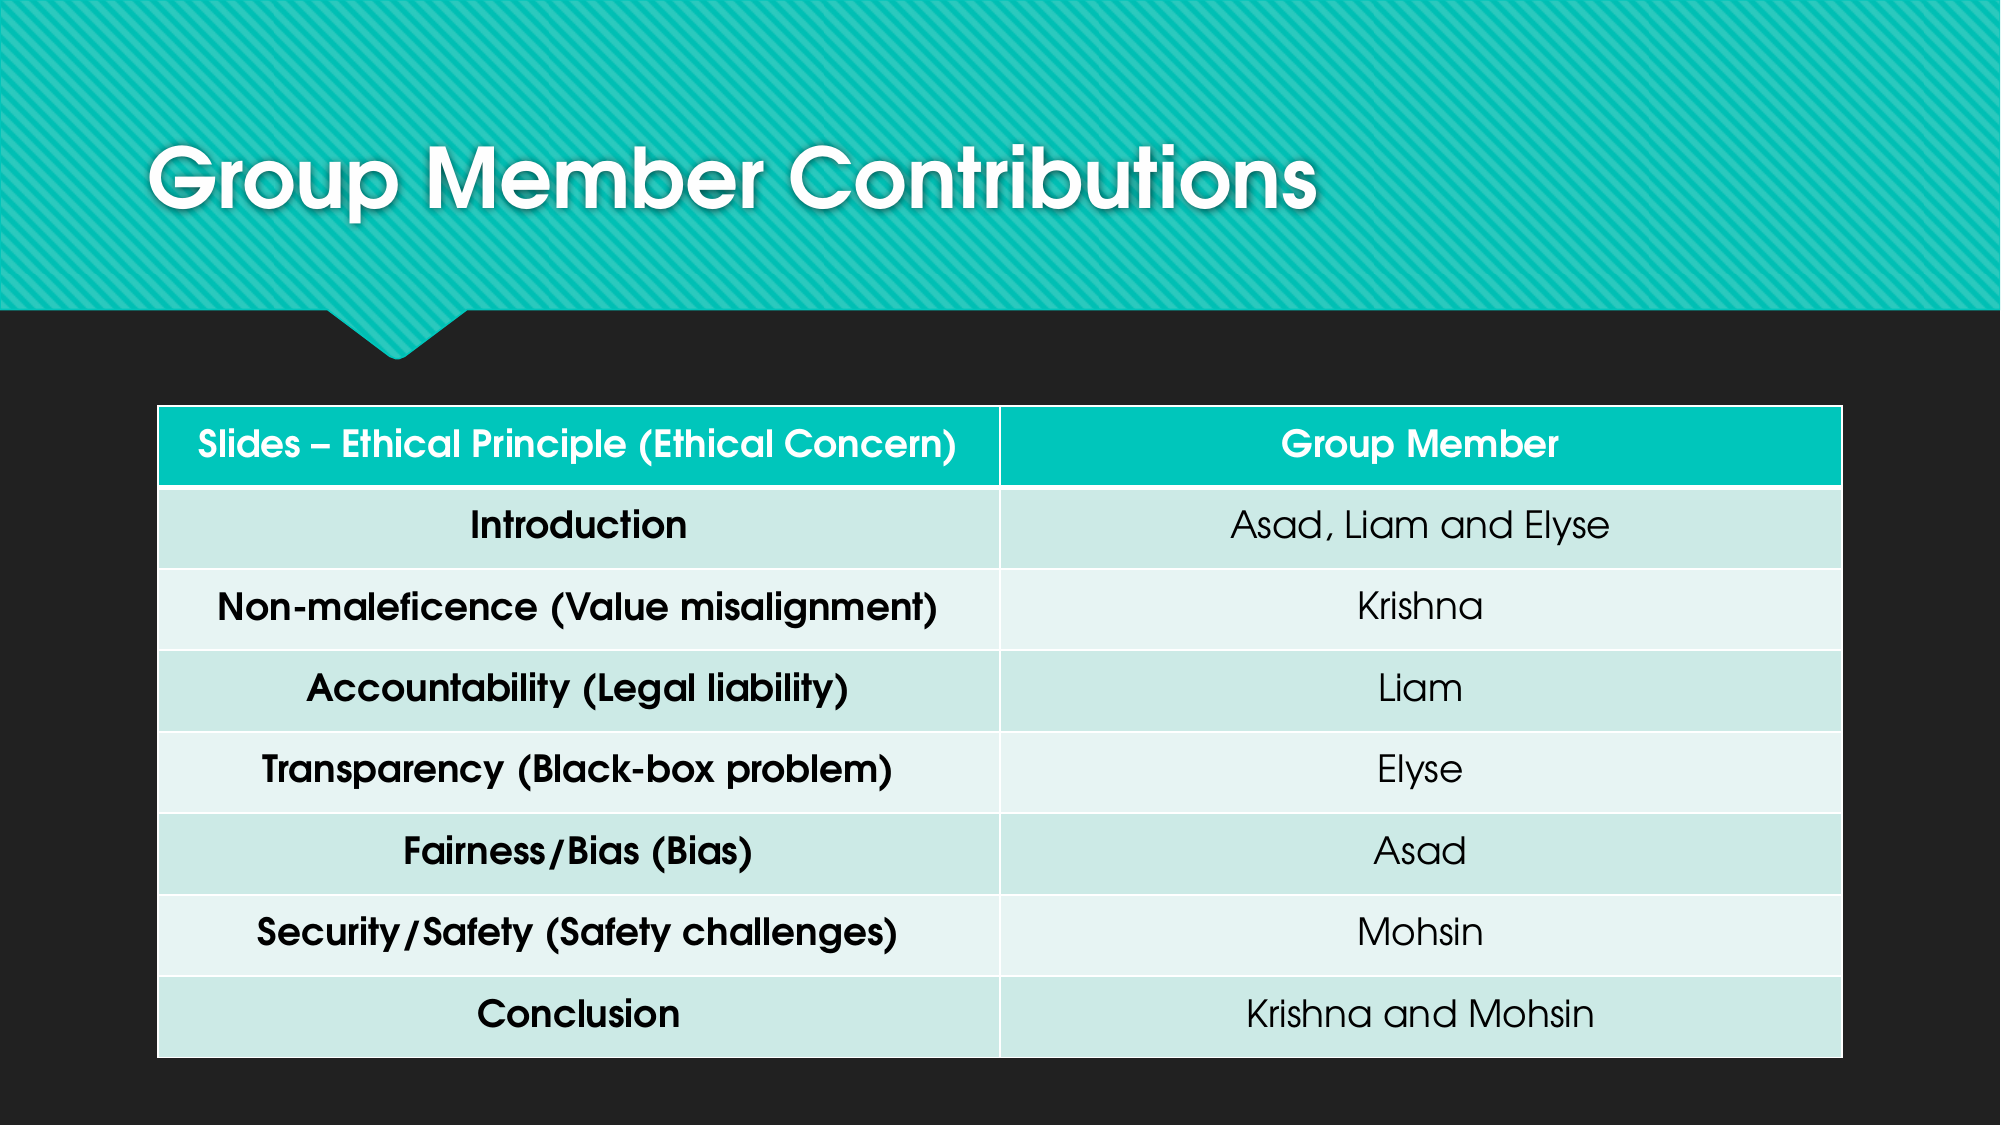

# Group Member Contributions
| Slides – Ethical Principle (Ethical Concern) | Group Member |
| --- | --- |
| Introduction | Asad, Liam and Elyse |
| Non-maleficence (Value misalignment) | Krishna |
| Accountability (Legal liability) | Liam |
| Transparency (Black-box problem) | Elyse |
| Fairness/Bias (Bias) | Asad |
| Security/Safety (Safety challenges) | Mohsin |
| Conclusion | Krishna and Mohsin |